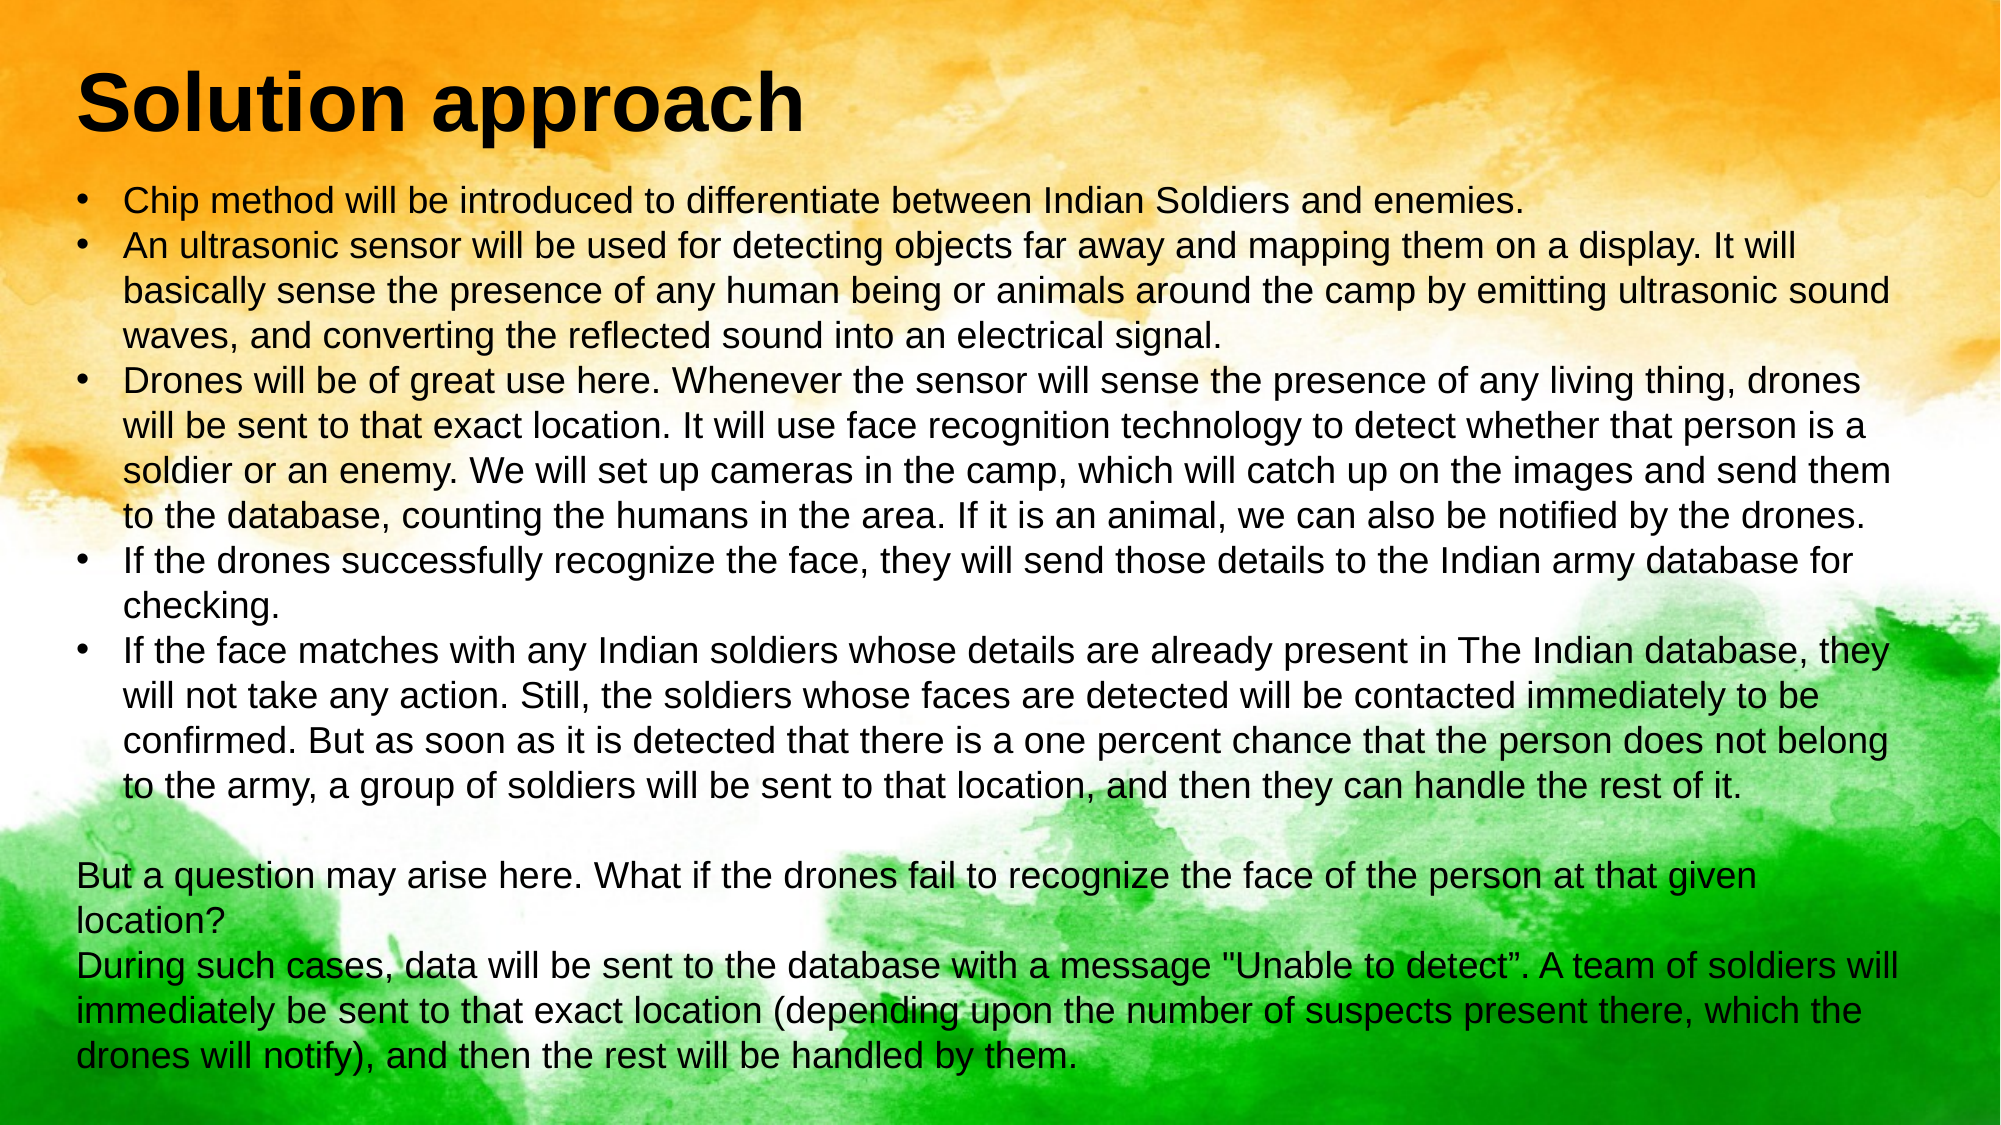

Solution approach
Chip method will be introduced to differentiate between Indian Soldiers and enemies.
An ultrasonic sensor will be used for detecting objects far away and mapping them on a display. It will basically sense the presence of any human being or animals around the camp by emitting ultrasonic sound waves, and converting the reflected sound into an electrical signal.
Drones will be of great use here. Whenever the sensor will sense the presence of any living thing, drones will be sent to that exact location. It will use face recognition technology to detect whether that person is a soldier or an enemy. We will set up cameras in the camp, which will catch up on the images and send them to the database, counting the humans in the area. If it is an animal, we can also be notified by the drones.
If the drones successfully recognize the face, they will send those details to the Indian army database for checking.
If the face matches with any Indian soldiers whose details are already present in The Indian database, they will not take any action. Still, the soldiers whose faces are detected will be contacted immediately to be confirmed. But as soon as it is detected that there is a one percent chance that the person does not belong to the army, a group of soldiers will be sent to that location, and then they can handle the rest of it.

But a question may arise here. What if the drones fail to recognize the face of the person at that given location?
During such cases, data will be sent to the database with a message "Unable to detect”. A team of soldiers will immediately be sent to that exact location (depending upon the number of suspects present there, which the drones will notify), and then the rest will be handled by them.